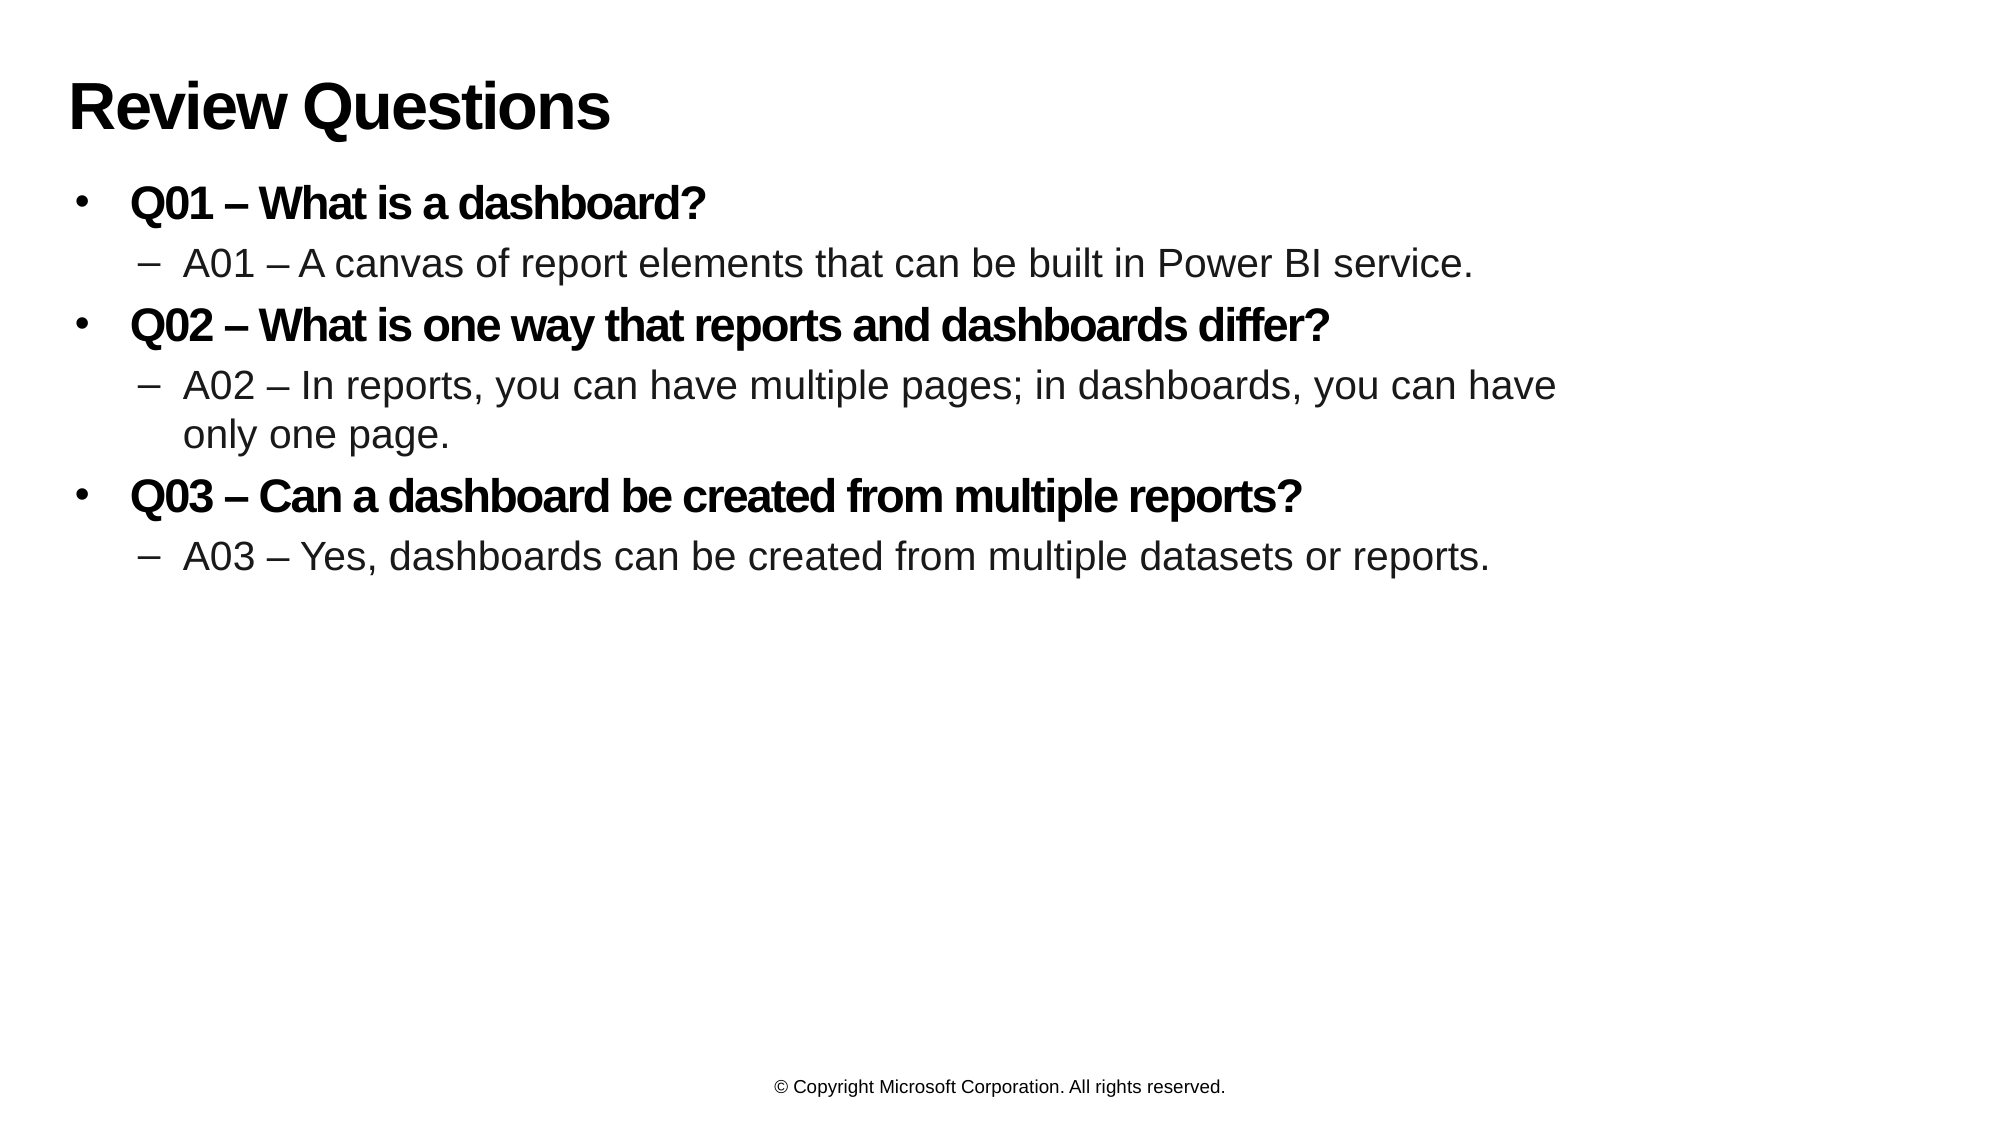

# Review Questions
Q01 – What is a dashboard?
A01 – A canvas of report elements that can be built in Power BI service.
Q02 – What is one way that reports and dashboards differ?
A02 – In reports, you can have multiple pages; in dashboards, you can have only one page.
Q03 – Can a dashboard be created from multiple reports?
A03 – Yes, dashboards can be created from multiple datasets or reports.